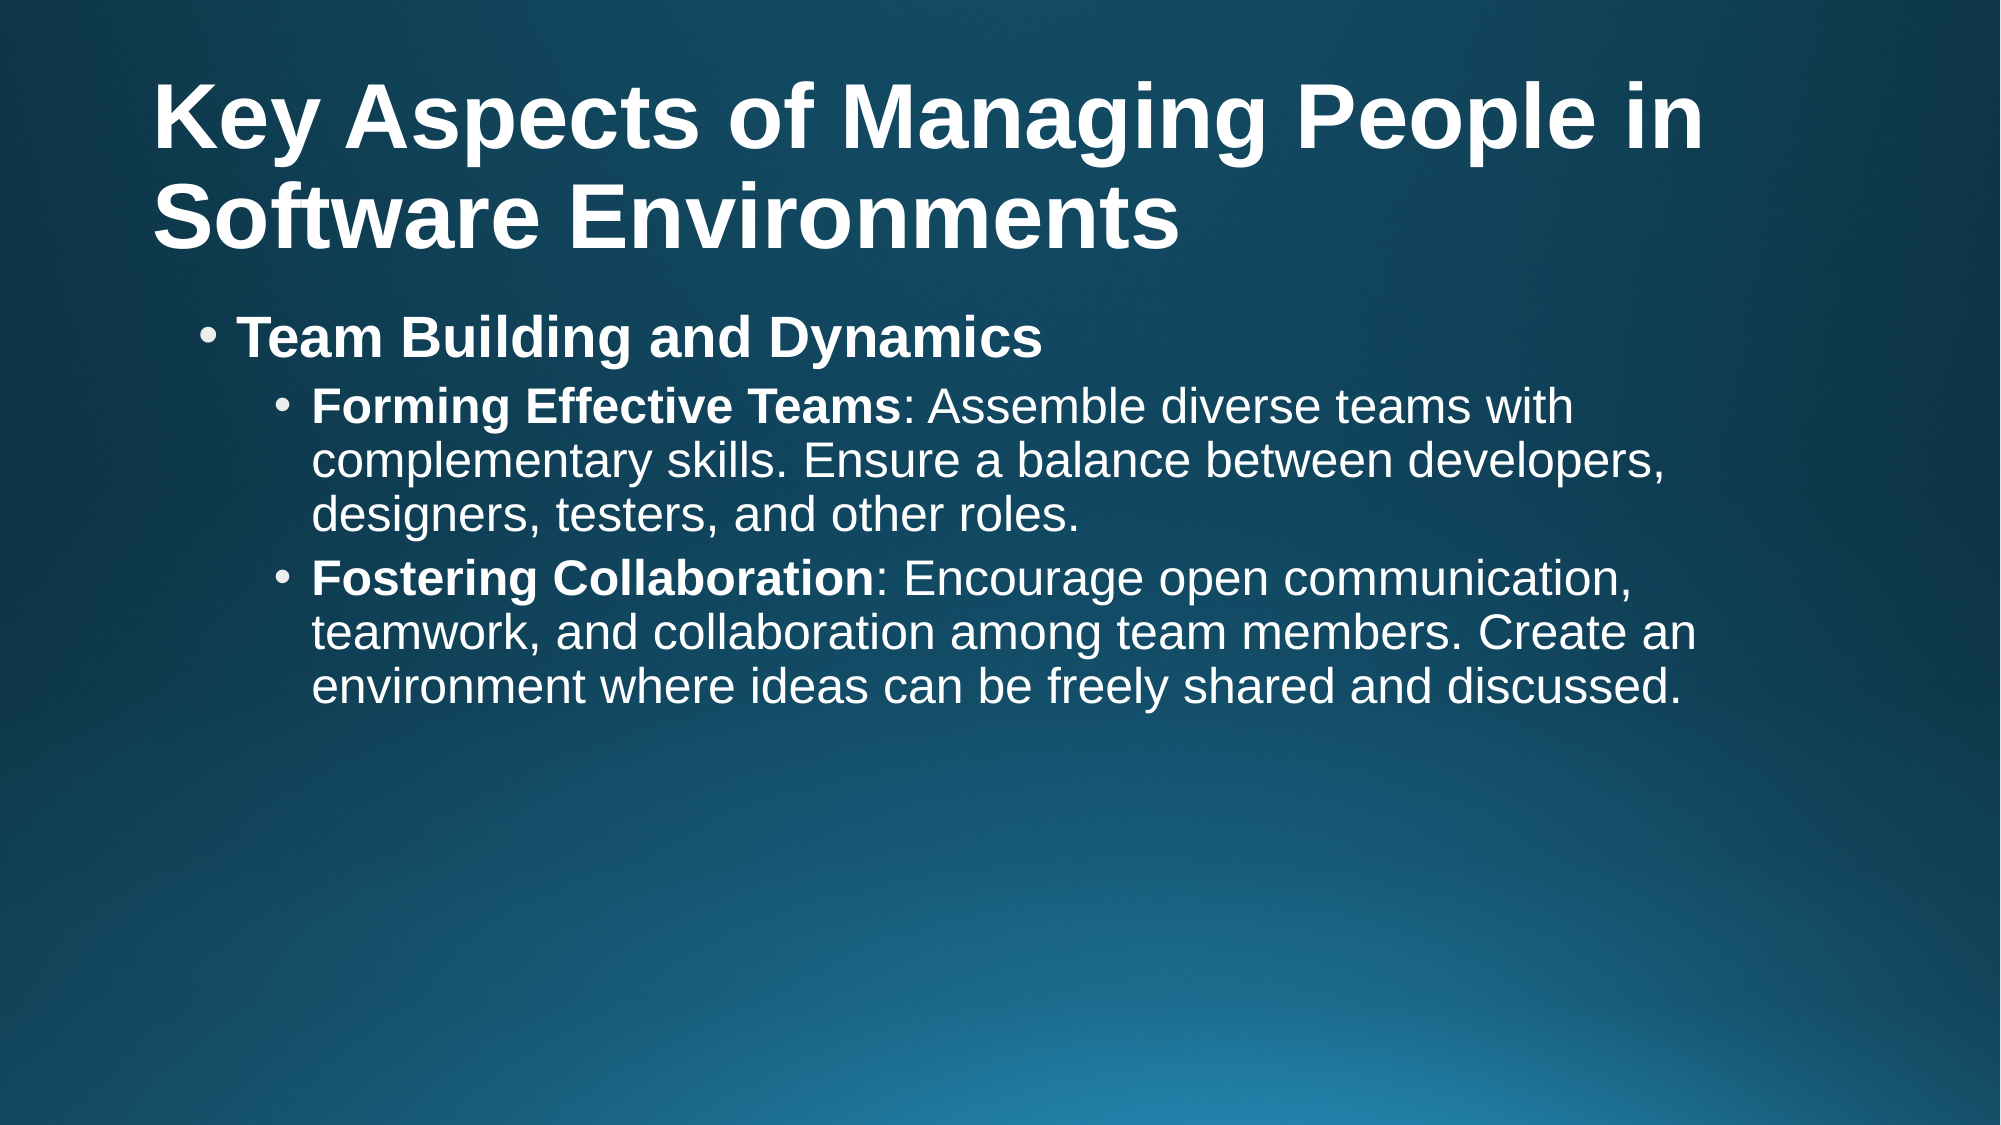

# Key Aspects of Managing People in Software Environments
Team Building and Dynamics
Forming Effective Teams: Assemble diverse teams with complementary skills. Ensure a balance between developers, designers, testers, and other roles.
Fostering Collaboration: Encourage open communication, teamwork, and collaboration among team members. Create an environment where ideas can be freely shared and discussed.